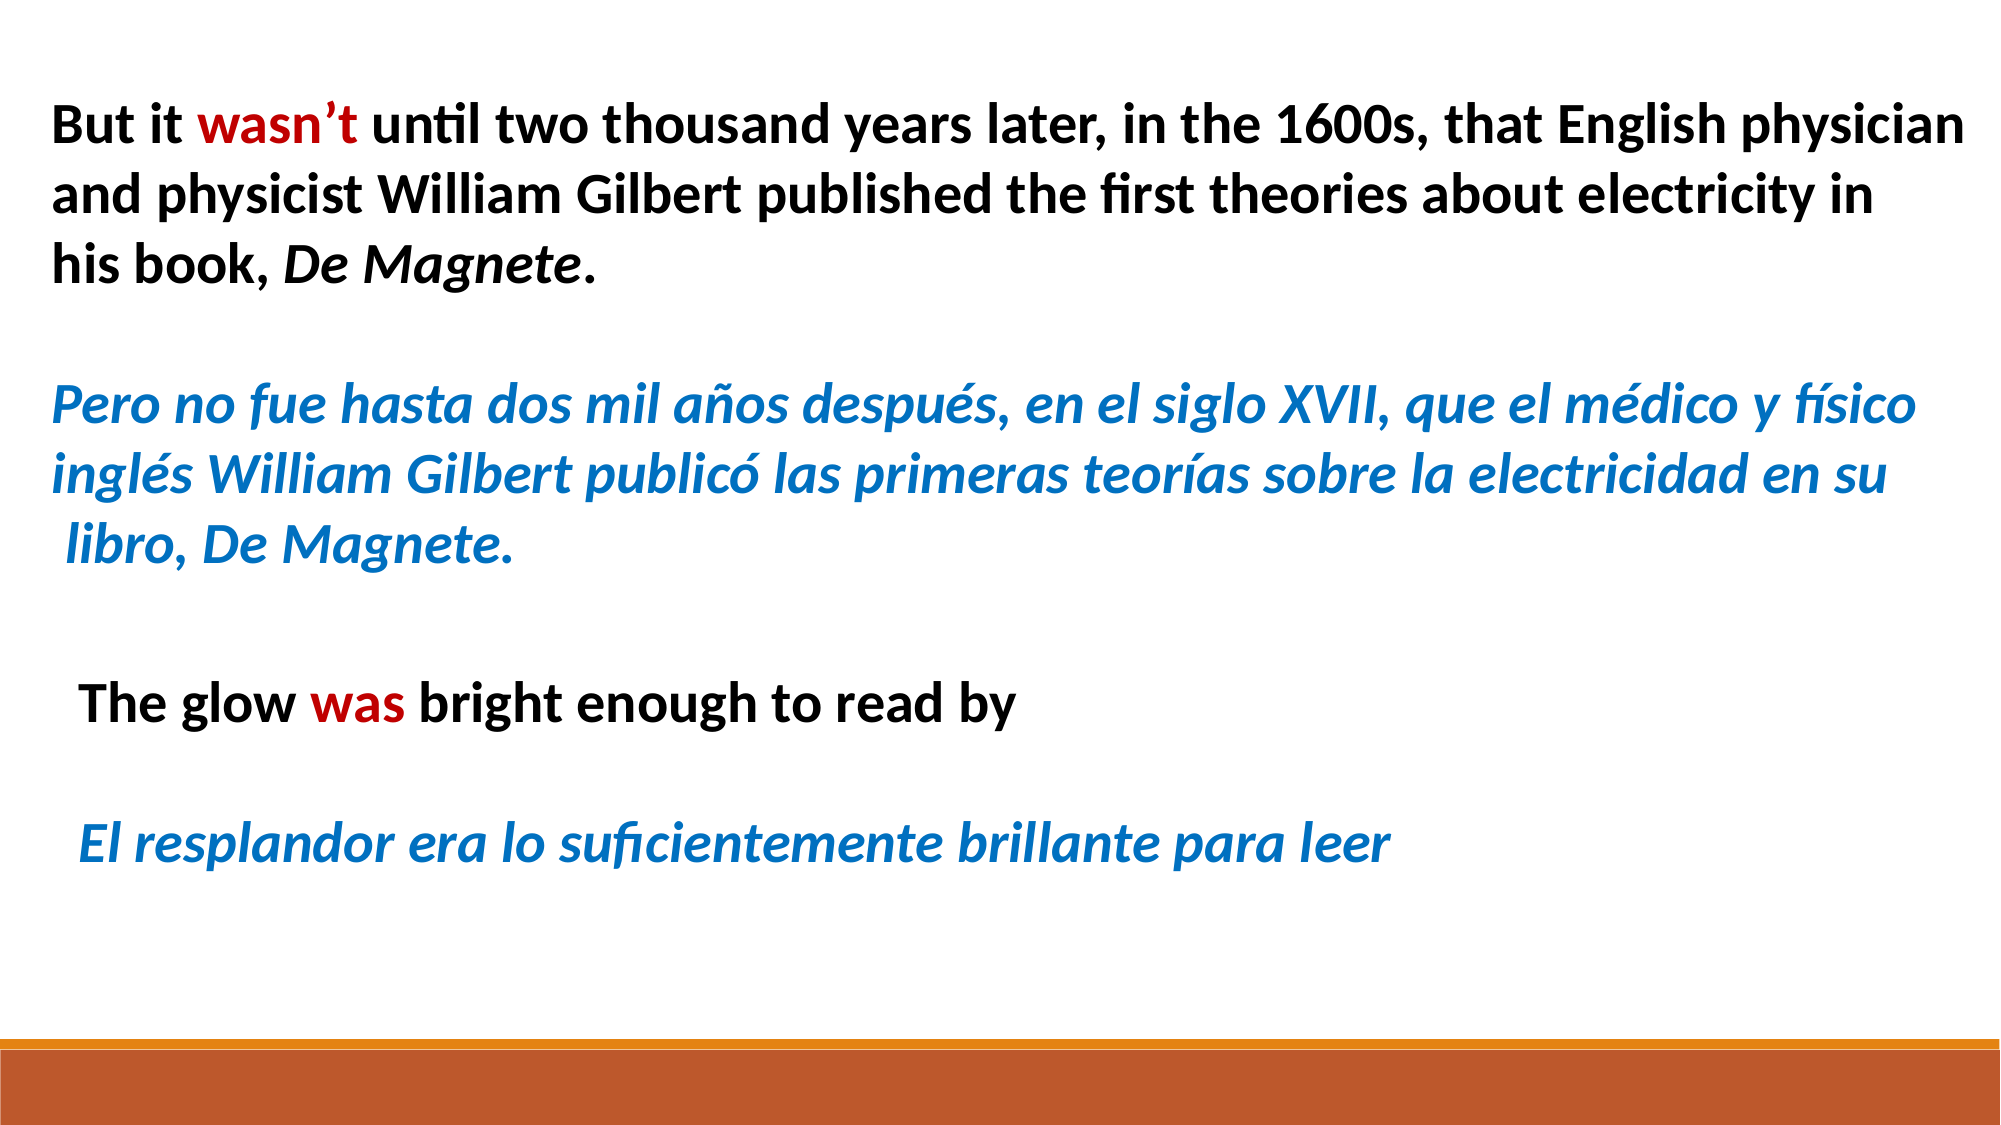

But it wasn’t until two thousand years later, in the 1600s, that English physician
and physicist William Gilbert published the first theories about electricity in
his book, De Magnete.

Pero no fue hasta dos mil años después, en el siglo XVII, que el médico y físico
inglés William Gilbert publicó las primeras teorías sobre la electricidad en su
 libro, De Magnete.
The glow was bright enough to read by

El resplandor era lo suficientemente brillante para leer